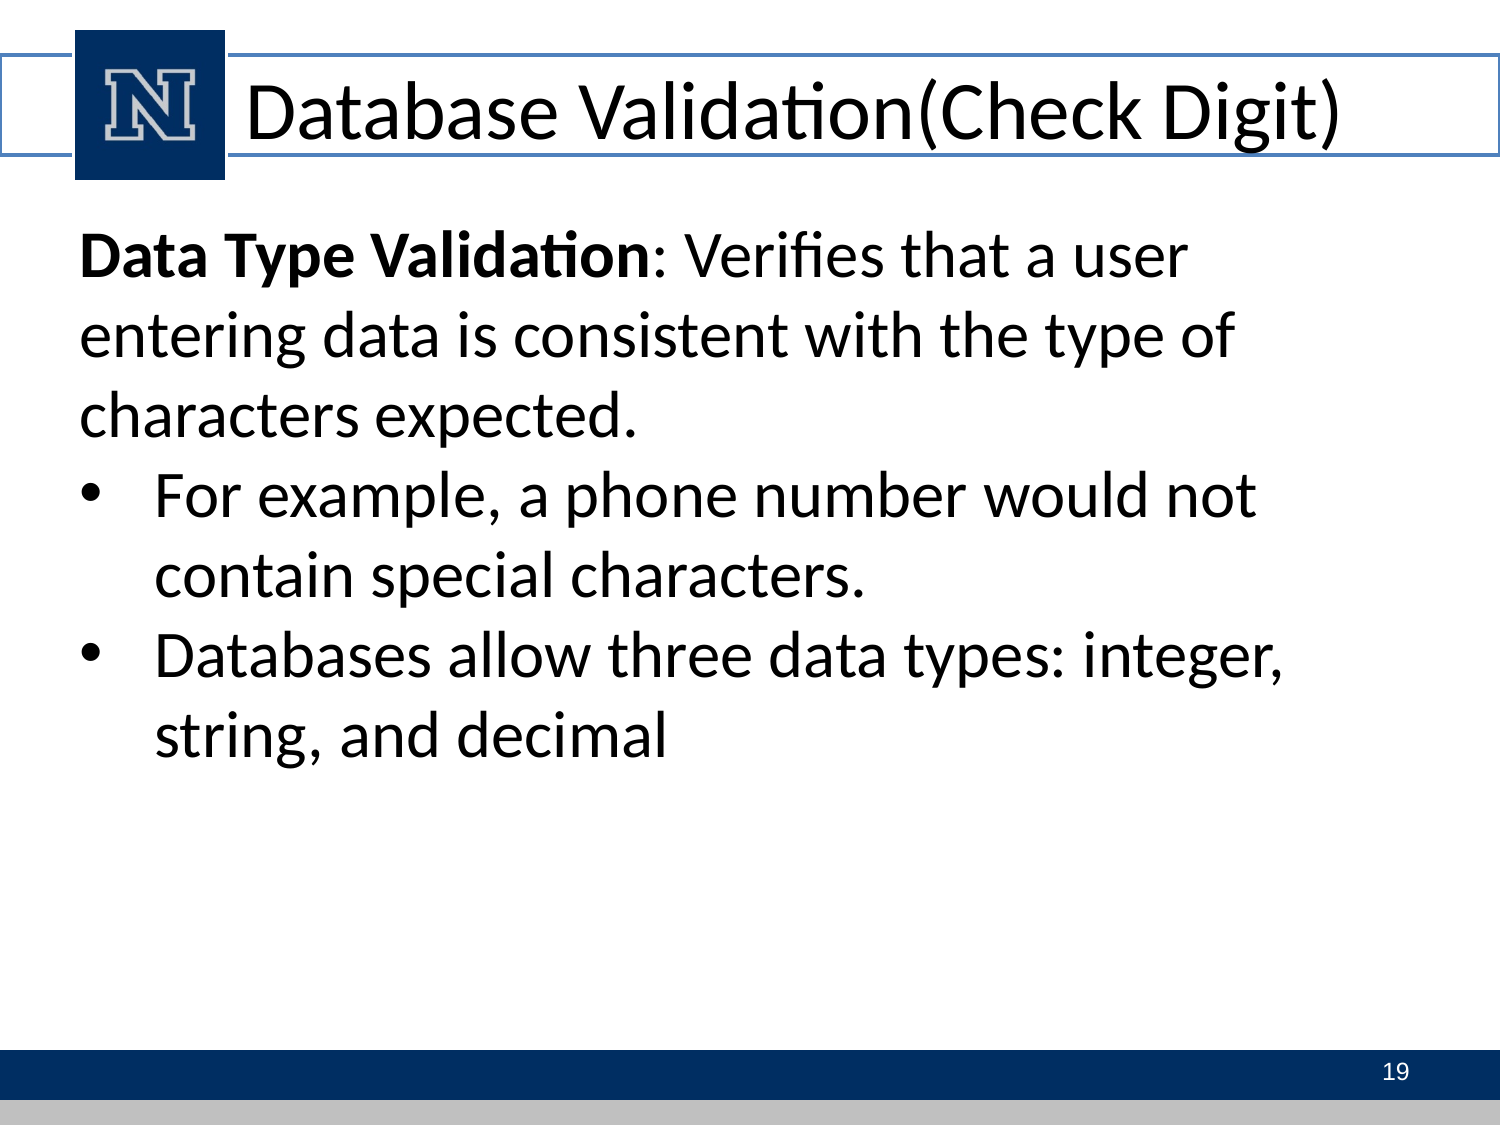

# Database Validation(Check Digit)
Data Type Validation: Verifies that a user entering data is consistent with the type of characters expected.
For example, a phone number would not contain special characters.
Databases allow three data types: integer, string, and decimal
19